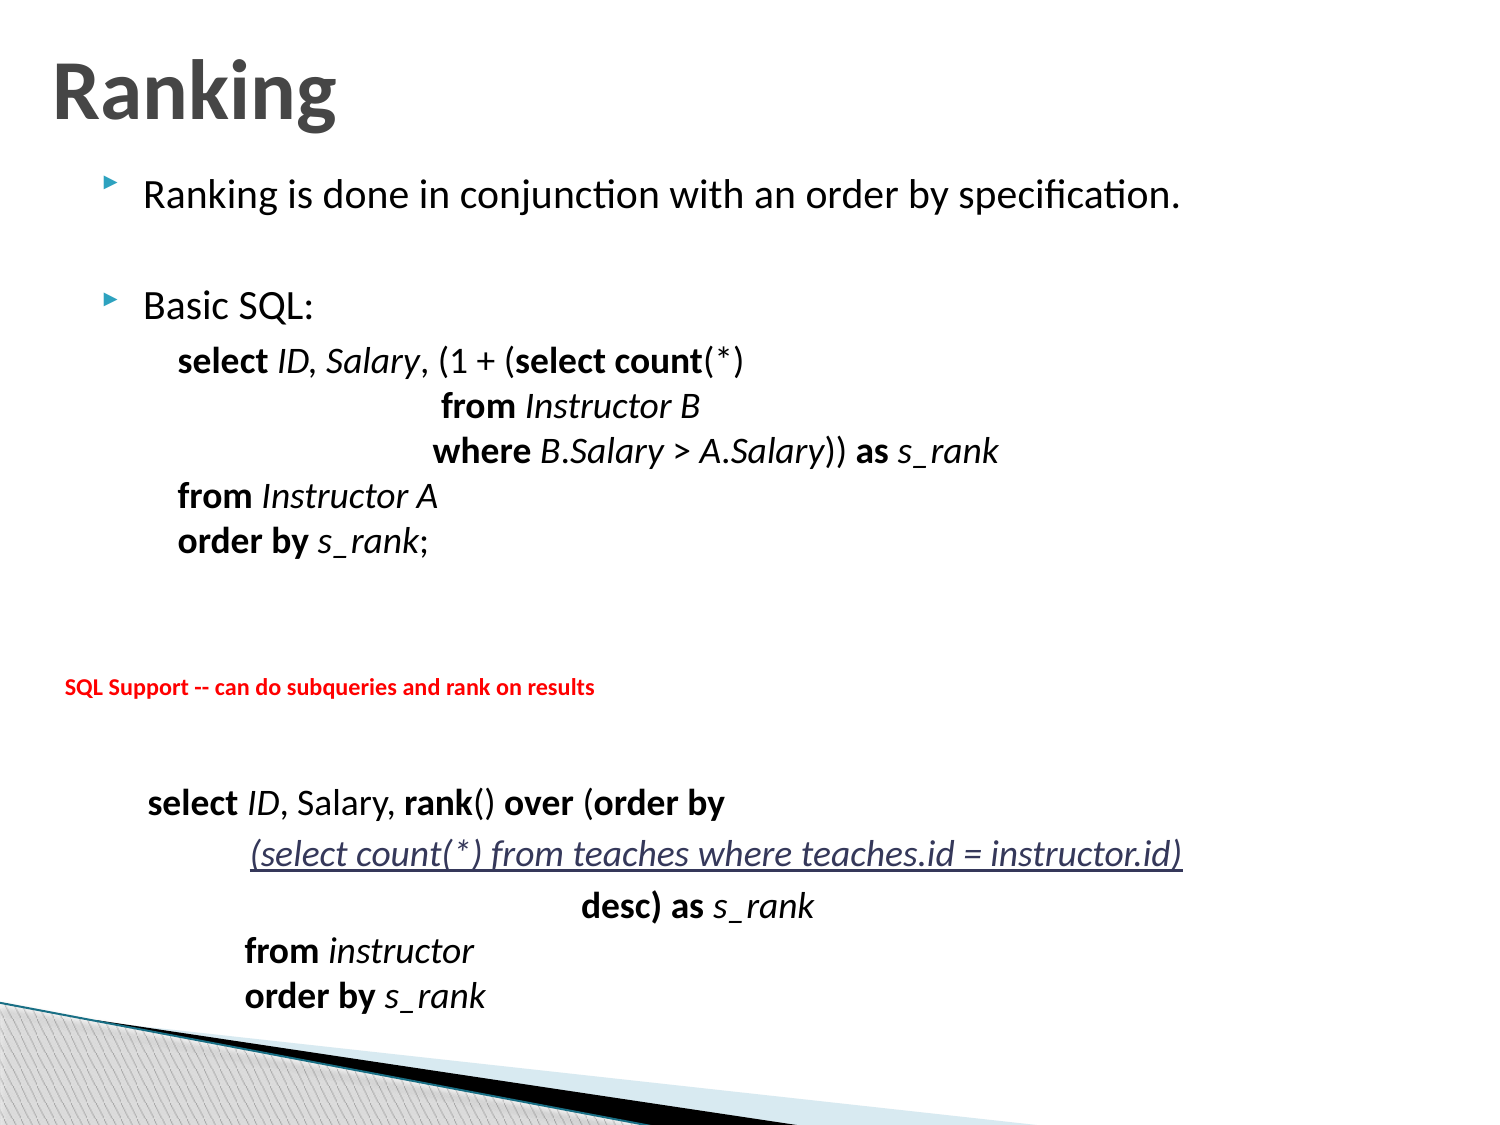

Ranking
Ranking is done in conjunction with an order by specification.
Basic SQL:
         select ID, Salary, (1 + (select count(*)
                                        from Instructor B
                                       where B.Salary > A.Salary)) as s_rank
         from Instructor A
         order by s_rank;

select ID, Salary, rank() over (order by
            (select count(*) from teaches where teaches.id = instructor.id)
                                                   desc) as s_rank
       from instructor
       order by s_rank

SQL Support -- can do subqueries and rank on results